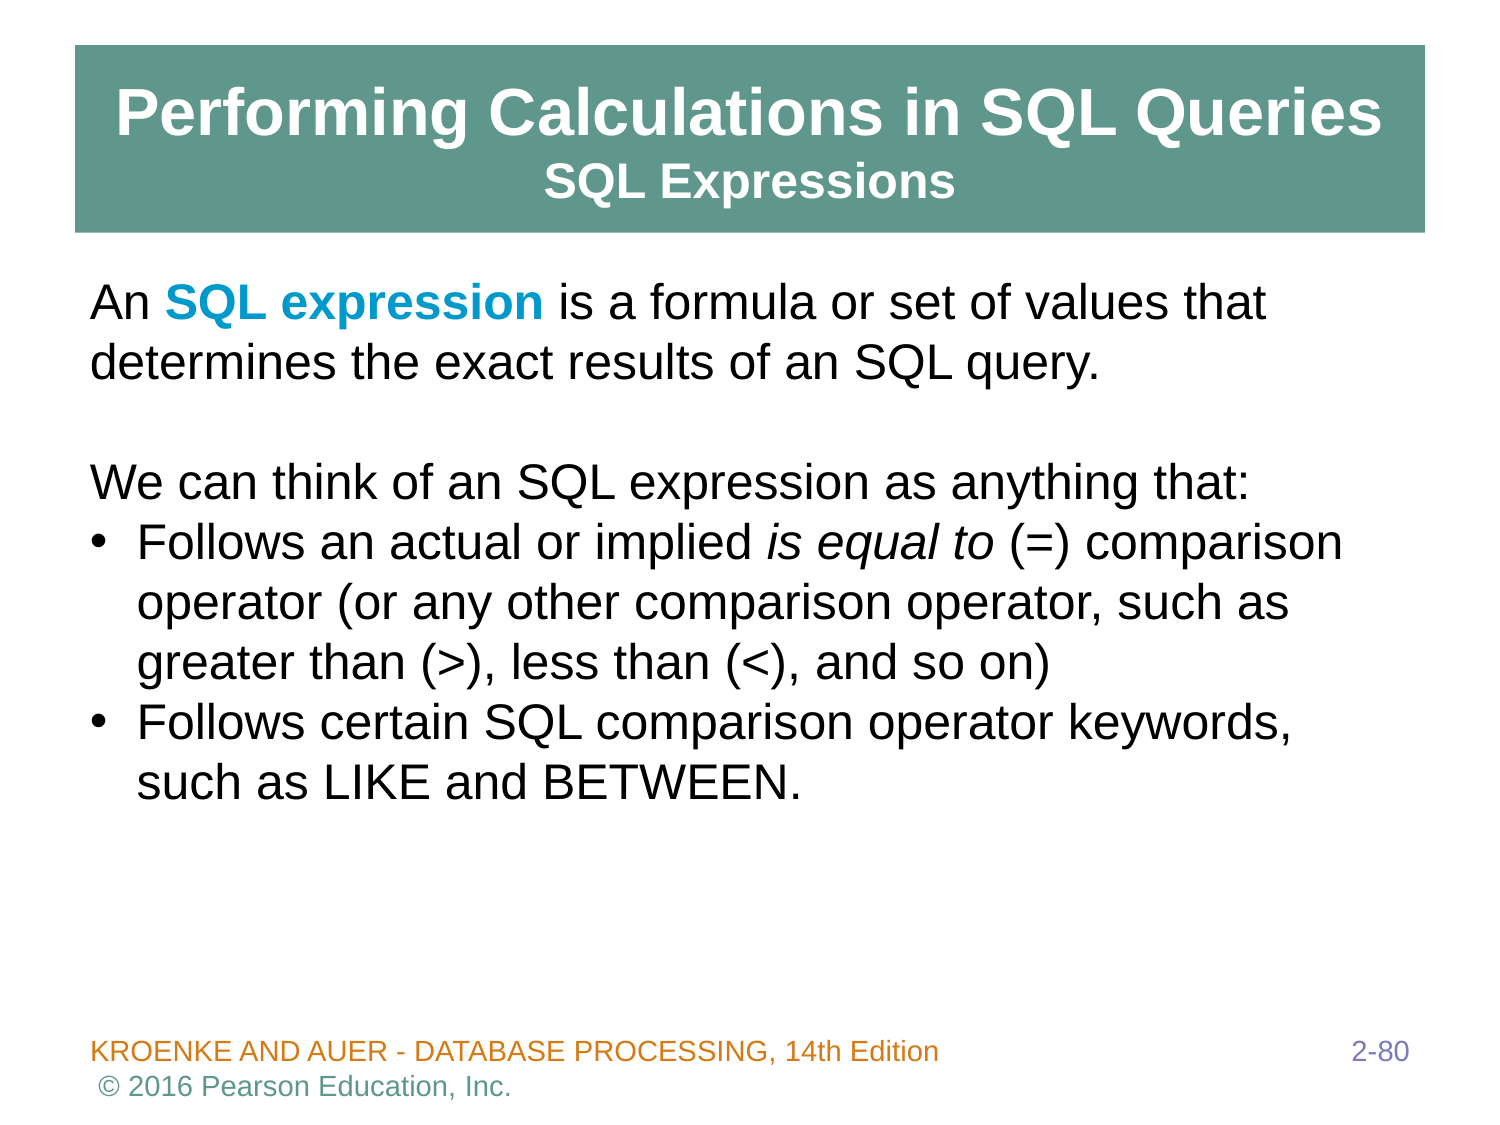

# Performing Calculations in SQL Queries SQL Expressions
An SQL expression is a formula or set of values that determines the exact results of an SQL query.

We can think of an SQL expression as anything that:
Follows an actual or implied is equal to (=) comparison operator (or any other comparison operator, such as greater than (>), less than (<), and so on)
Follows certain SQL comparison operator keywords, such as LIKE and BETWEEN.
2-80

KROENKE AND AUER - DATABASE PROCESSING, 14th Edition  © 2016 Pearson Education, Inc.